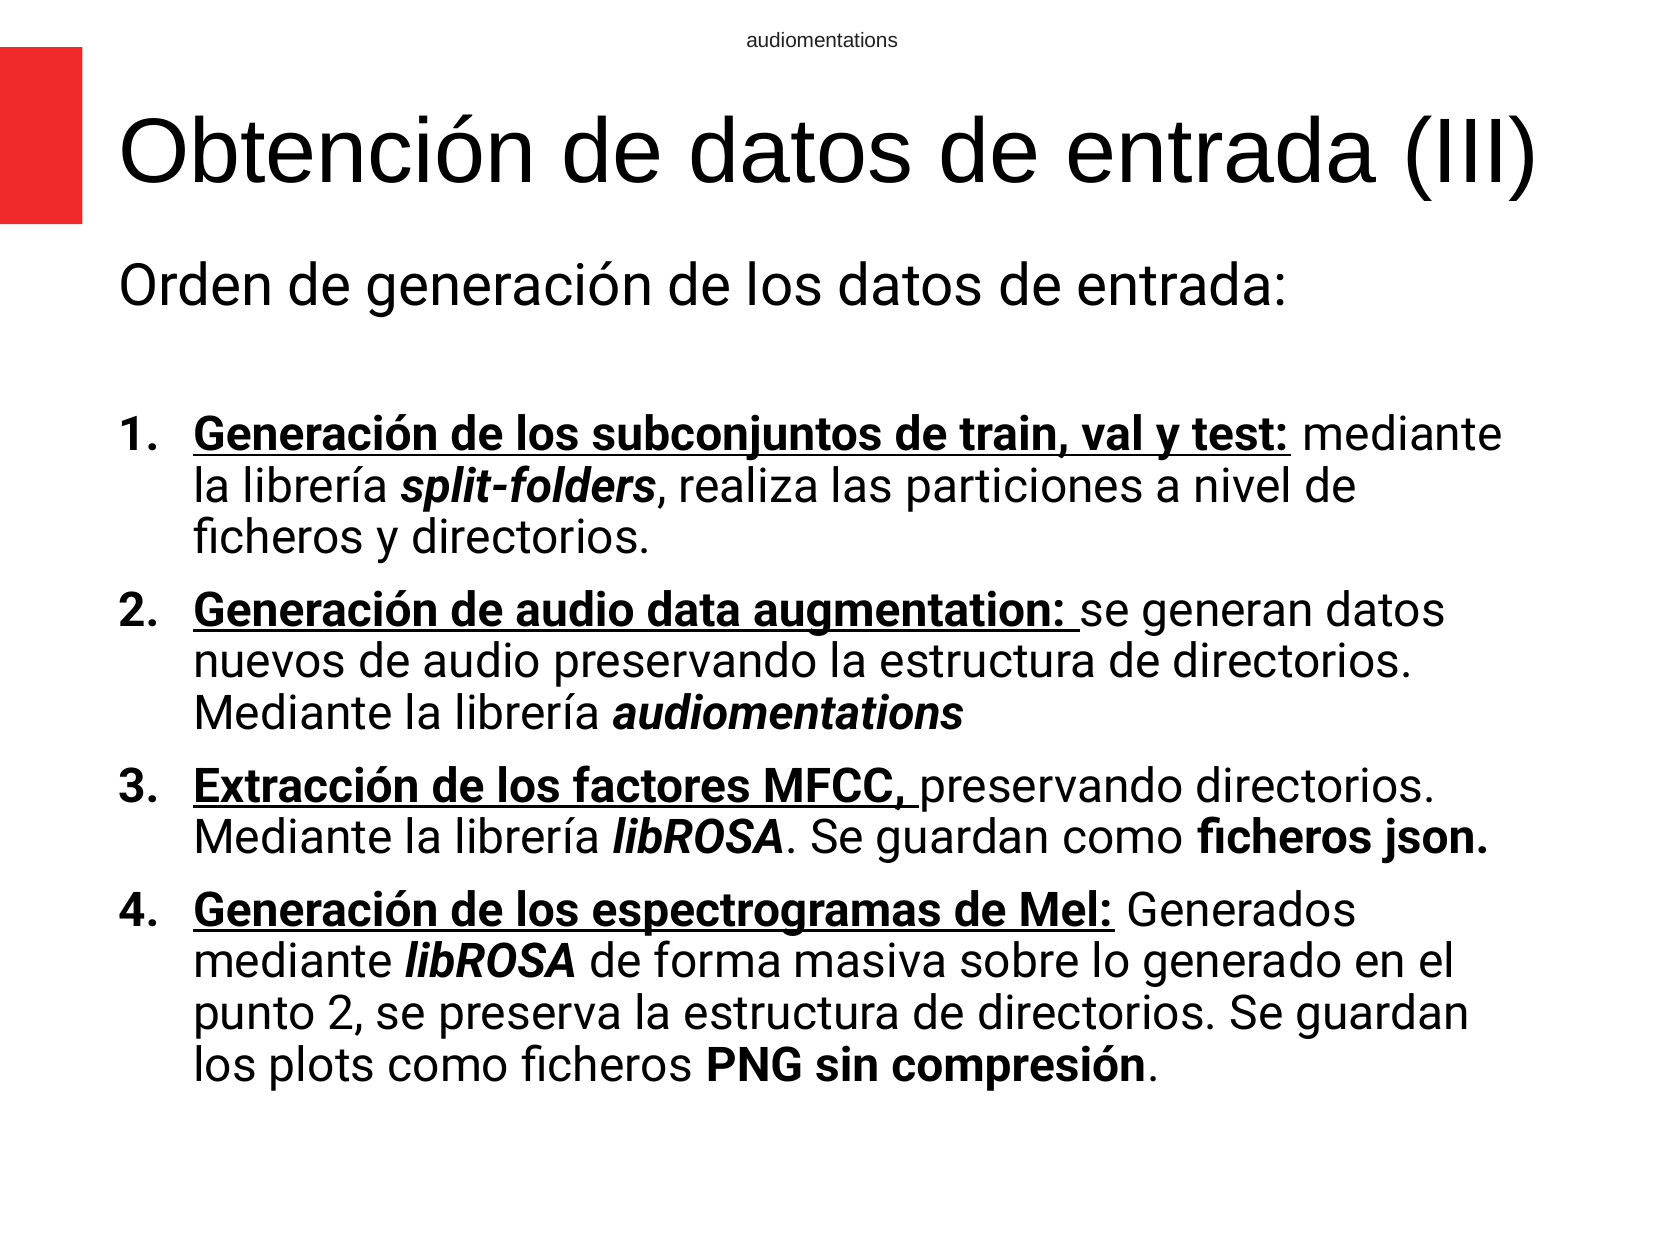

audiomentations
Obtención de datos de entrada (III)
Orden de generación de los datos de entrada:
Generación de los subconjuntos de train, val y test: mediante la librería split-folders, realiza las particiones a nivel de ficheros y directorios.
Generación de audio data augmentation: se generan datos nuevos de audio preservando la estructura de directorios. Mediante la librería audiomentations
Extracción de los factores MFCC, preservando directorios. Mediante la librería libROSA. Se guardan como ficheros json.
Generación de los espectrogramas de Mel: Generados mediante libROSA de forma masiva sobre lo generado en el punto 2, se preserva la estructura de directorios. Se guardan los plots como ficheros PNG sin compresión.